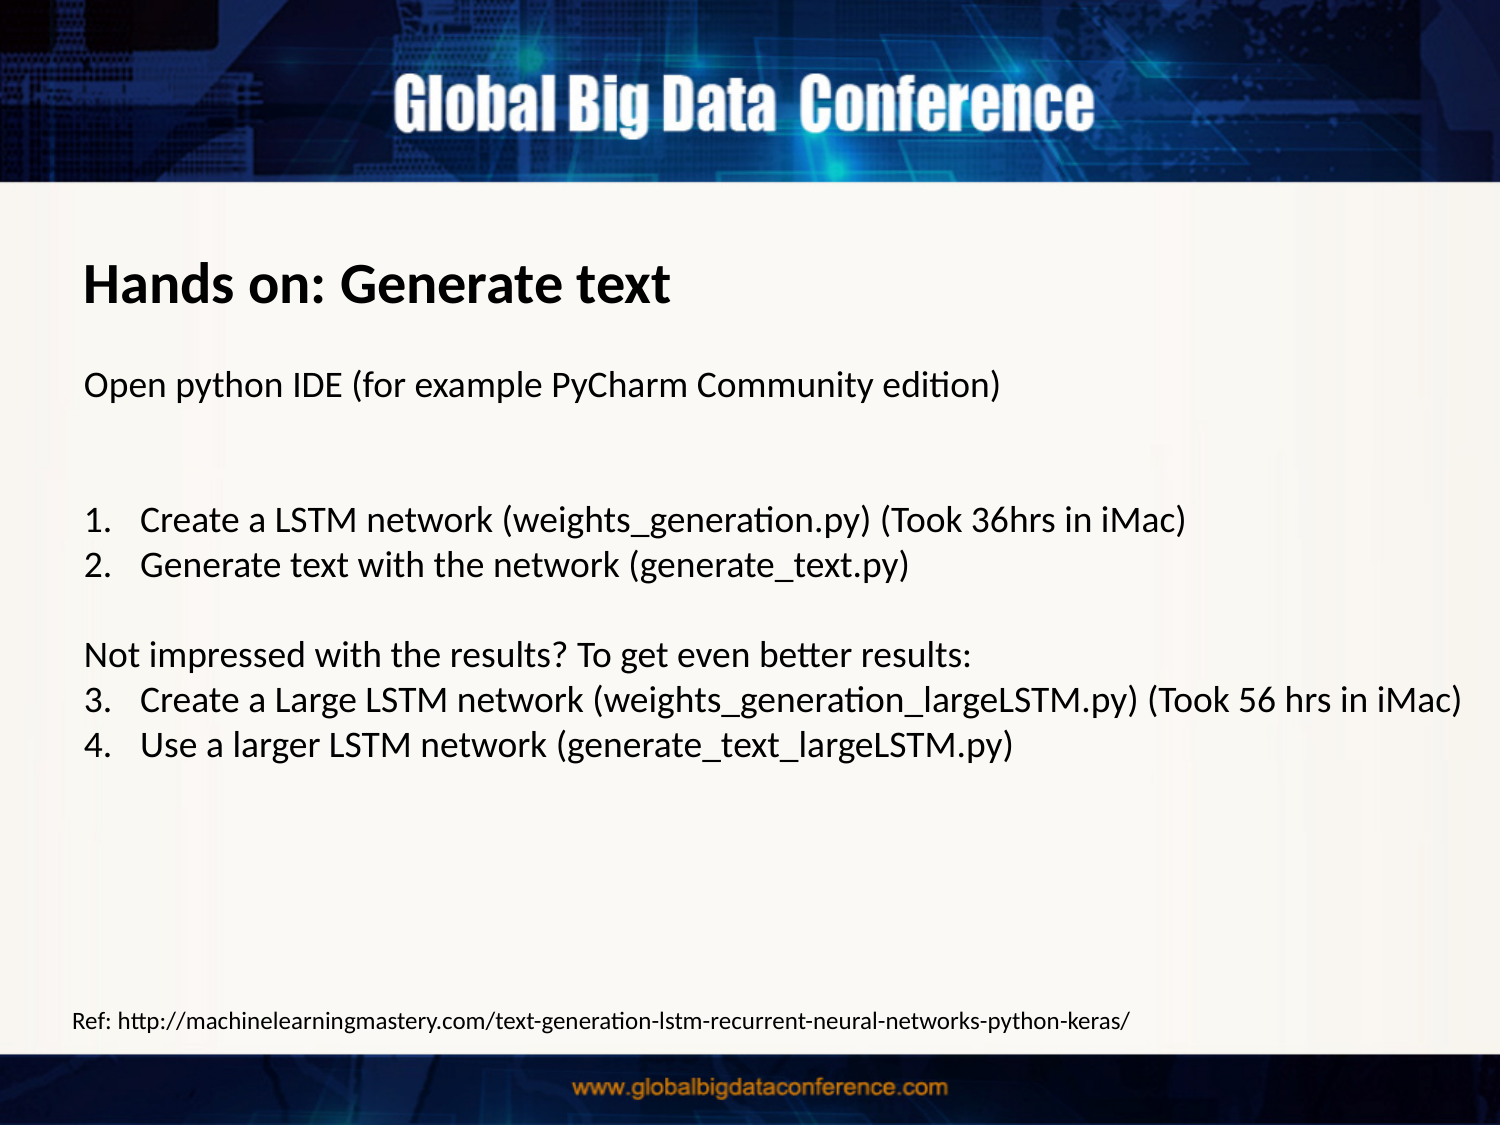

Hands on: Generate text

Open python IDE (for example PyCharm Community edition)

Create a LSTM network (weights_generation.py) (Took 36hrs in iMac)
Generate text with the network (generate_text.py)

Not impressed with the results? To get even better results:
Create a Large LSTM network (weights_generation_largeLSTM.py) (Took 56 hrs in iMac)
Use a larger LSTM network (generate_text_largeLSTM.py)
Ref: http://machinelearningmastery.com/text-generation-lstm-recurrent-neural-networks-python-keras/